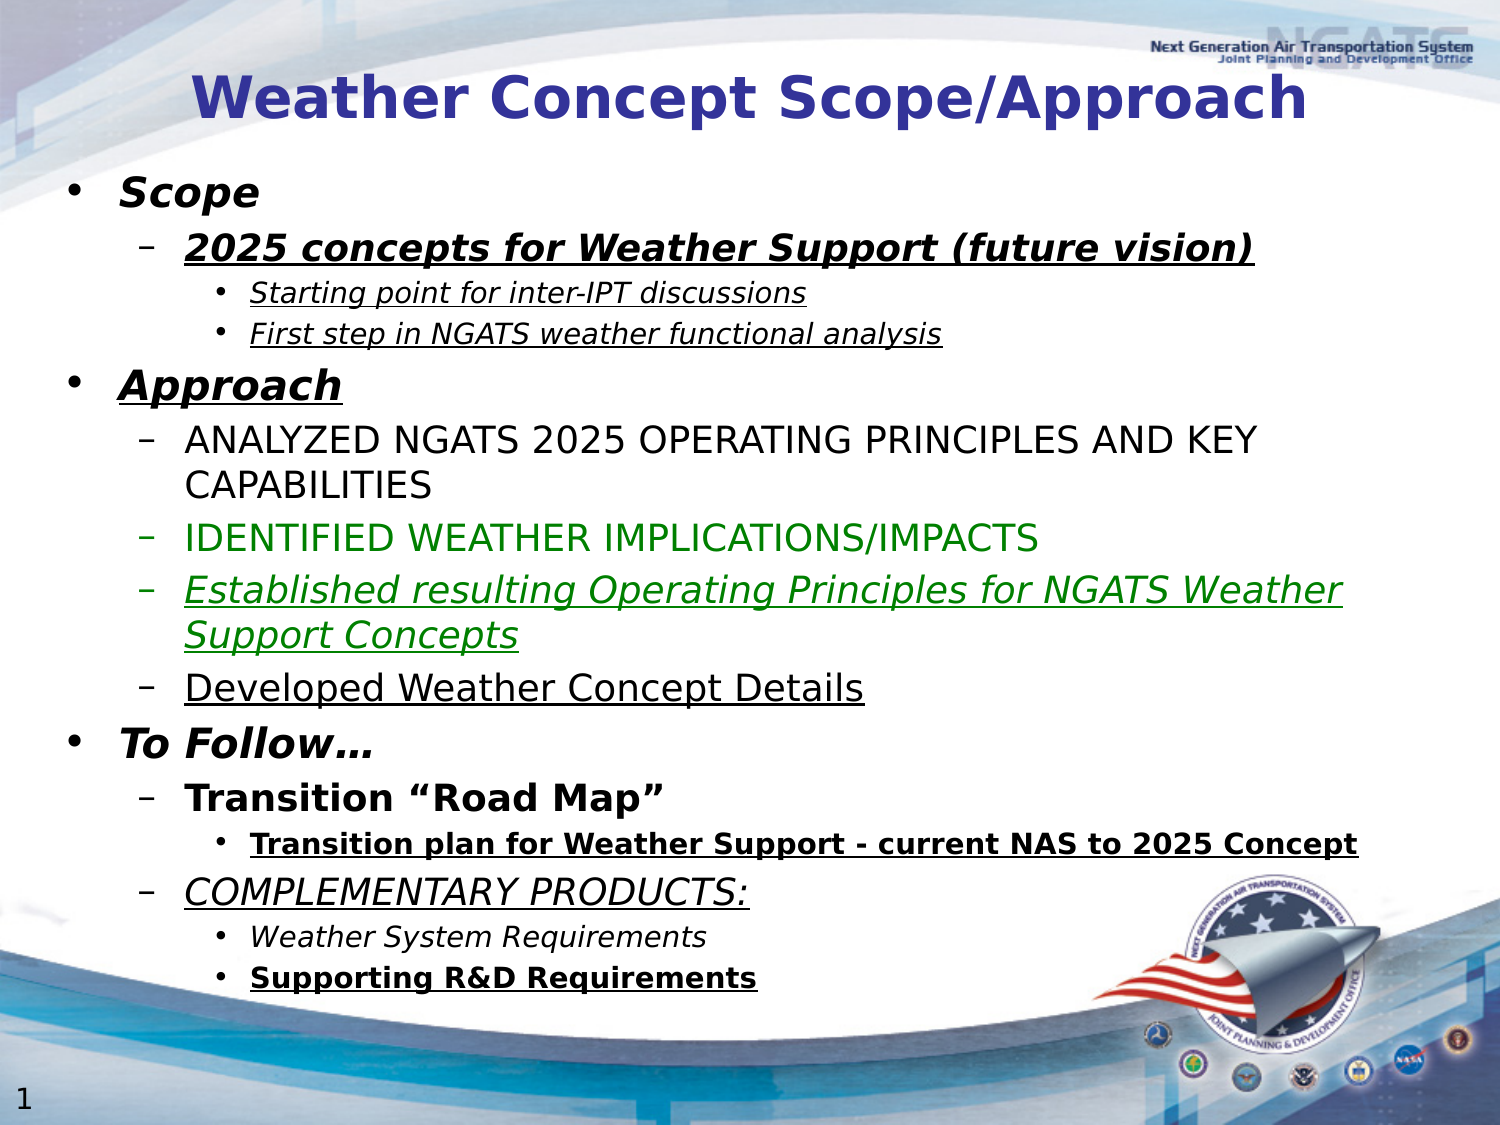

# Weather Concept Scope/Approach
Scope
2025 concepts for Weather Support (future vision)
Starting point for inter-IPT discussions
First step in NGATS weather functional analysis
Approach
ANALYZED NGATS 2025 OPERATING PRINCIPLES AND KEY CAPABILITIES
IDENTIFIED WEATHER IMPLICATIONS/IMPACTS
Established resulting Operating Principles for NGATS Weather Support Concepts
Developed Weather Concept Details
To Follow…
Transition “Road Map”
Transition plan for Weather Support - current NAS to 2025 Concept
COMPLEMENTARY PRODUCTS:
Weather System Requirements
Supporting R&D Requirements